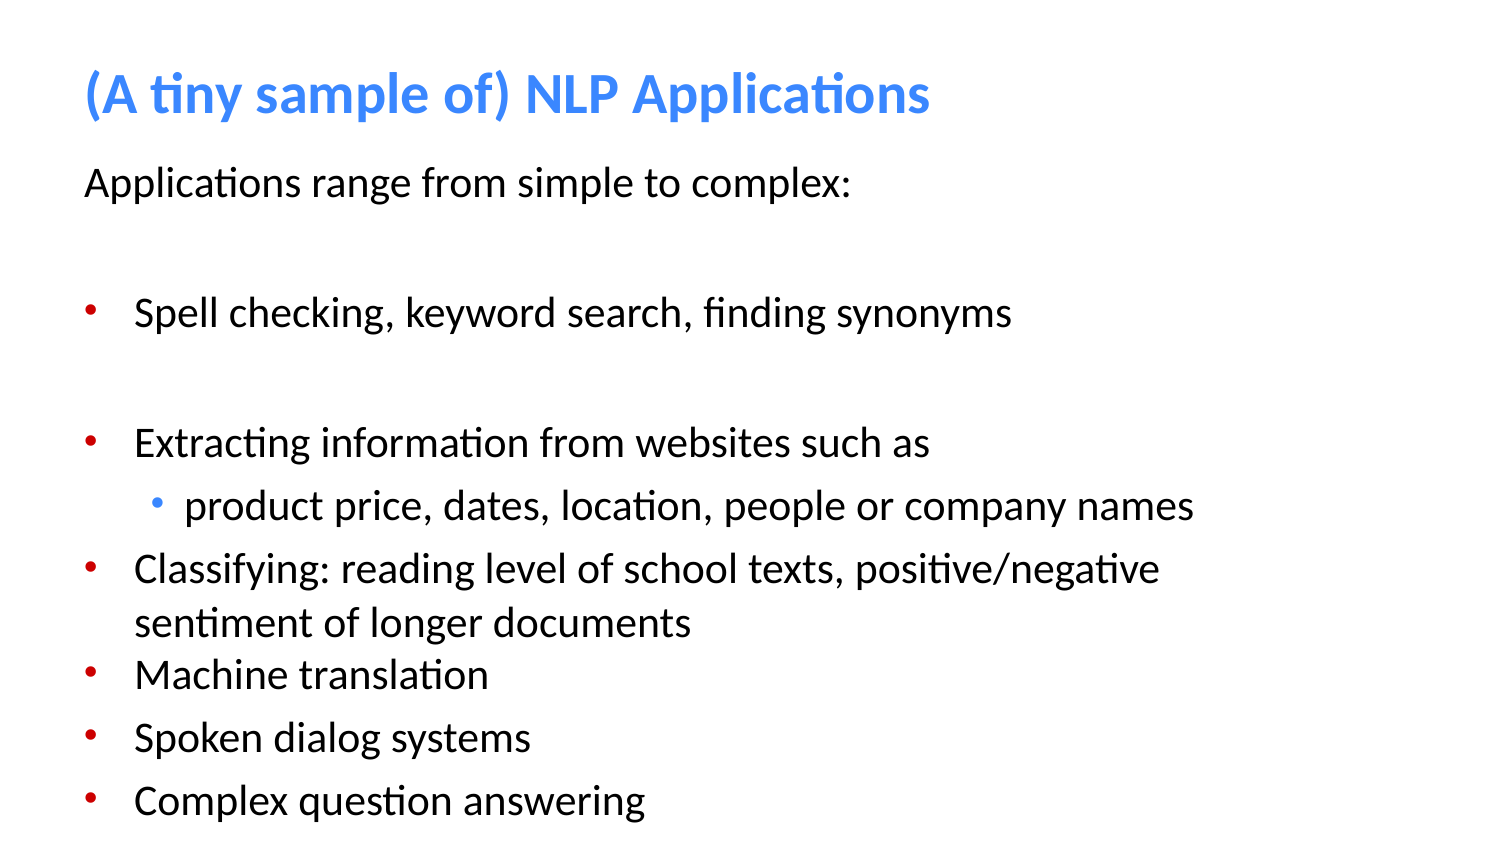

# (A tiny sample of) NLP Applications
Applications range from simple to complex:

Spell checking, keyword search, finding synonyms

Extracting information from websites such as
product price, dates, location, people or company names
Classifying: reading level of school texts, positive/negative  sentiment of longer documents
Machine translation
Spoken dialog systems
Complex question answering